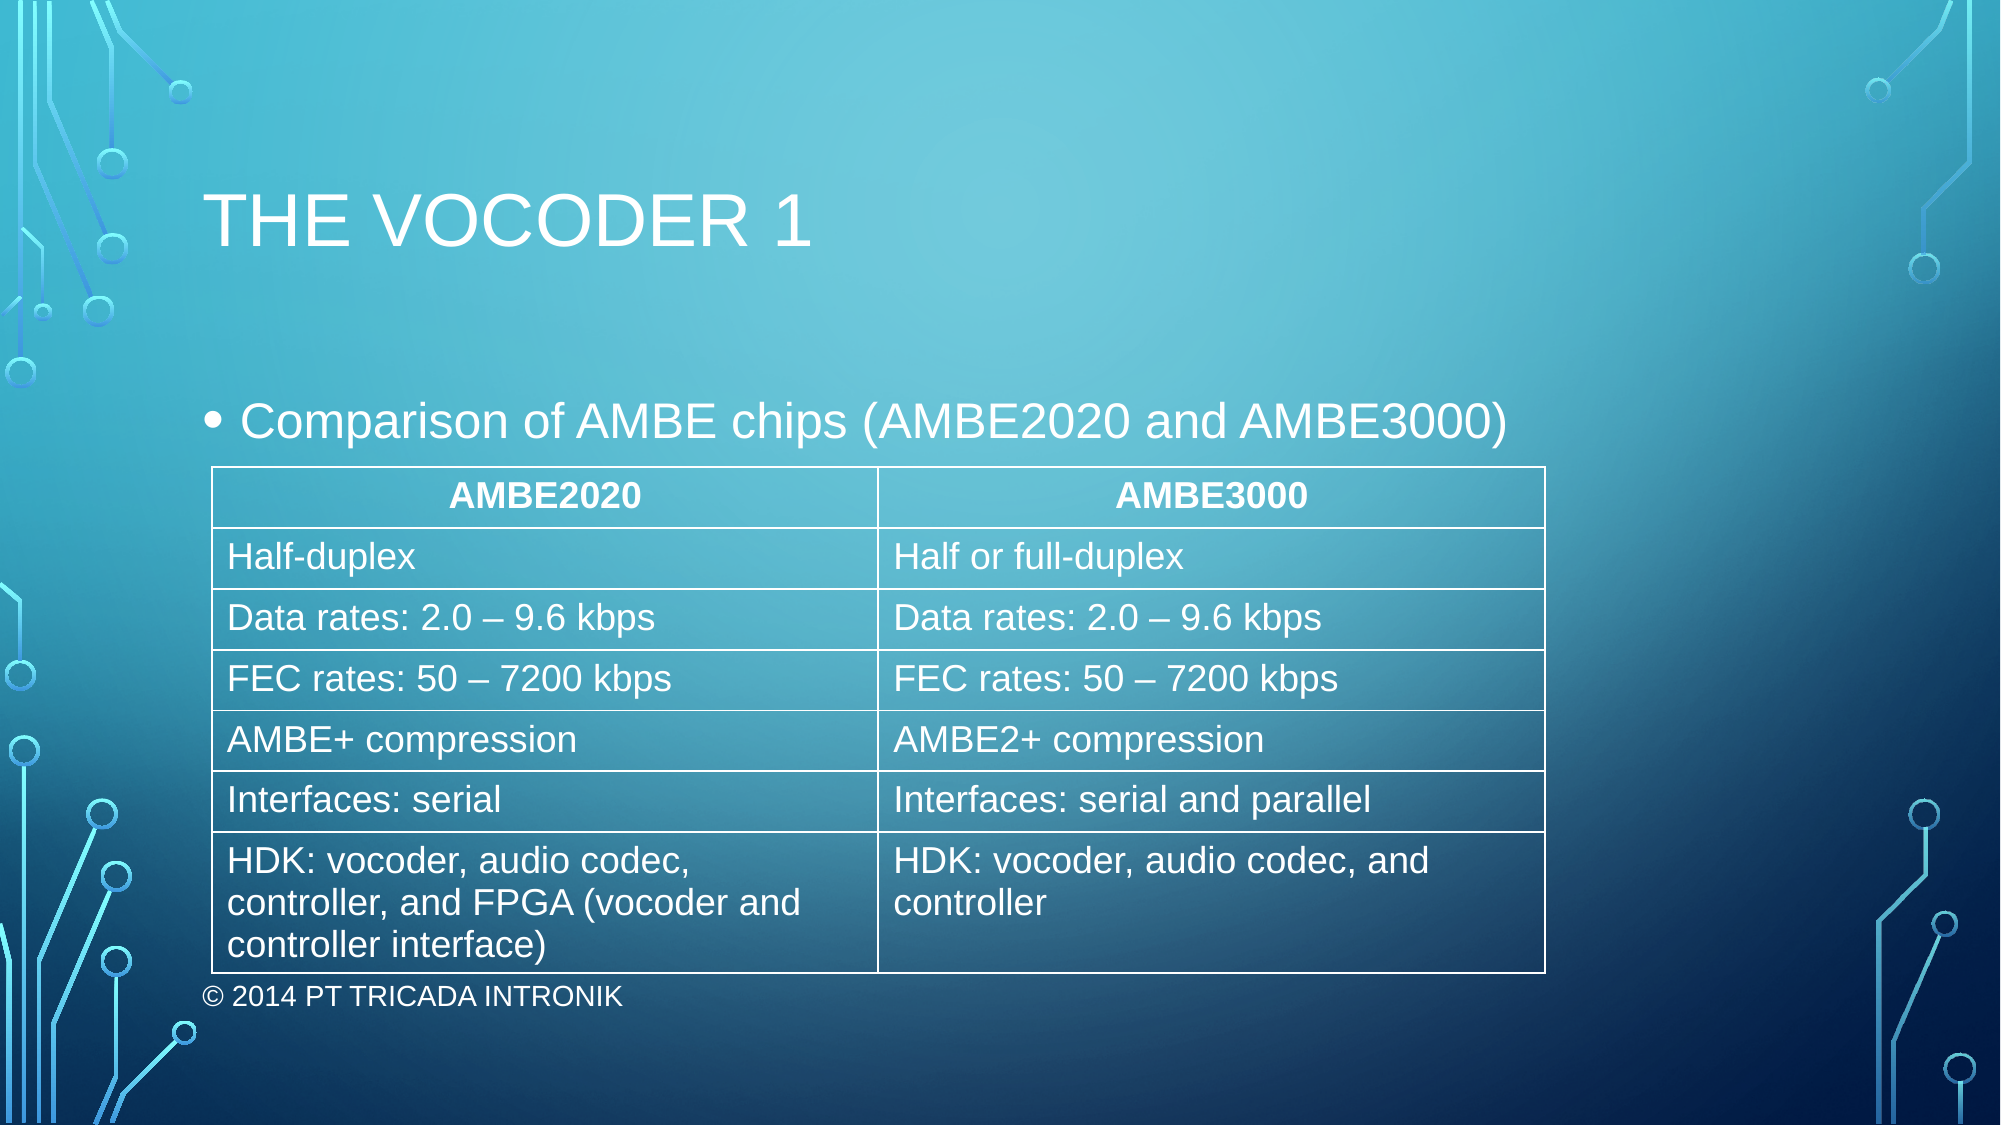

# The Vocoder 1
Comparison of AMBE chips (AMBE2020 and AMBE3000)
| AMBE2020 | AMBE3000 |
| --- | --- |
| Half-duplex | Half or full-duplex |
| Data rates: 2.0 – 9.6 kbps | Data rates: 2.0 – 9.6 kbps |
| FEC rates: 50 – 7200 kbps | FEC rates: 50 – 7200 kbps |
| AMBE+ compression | AMBE2+ compression |
| Interfaces: serial | Interfaces: serial and parallel |
| HDK: vocoder, audio codec, controller, and FPGA (vocoder and controller interface) | HDK: vocoder, audio codec, and controller |
© 2014 PT Tricada Intronik